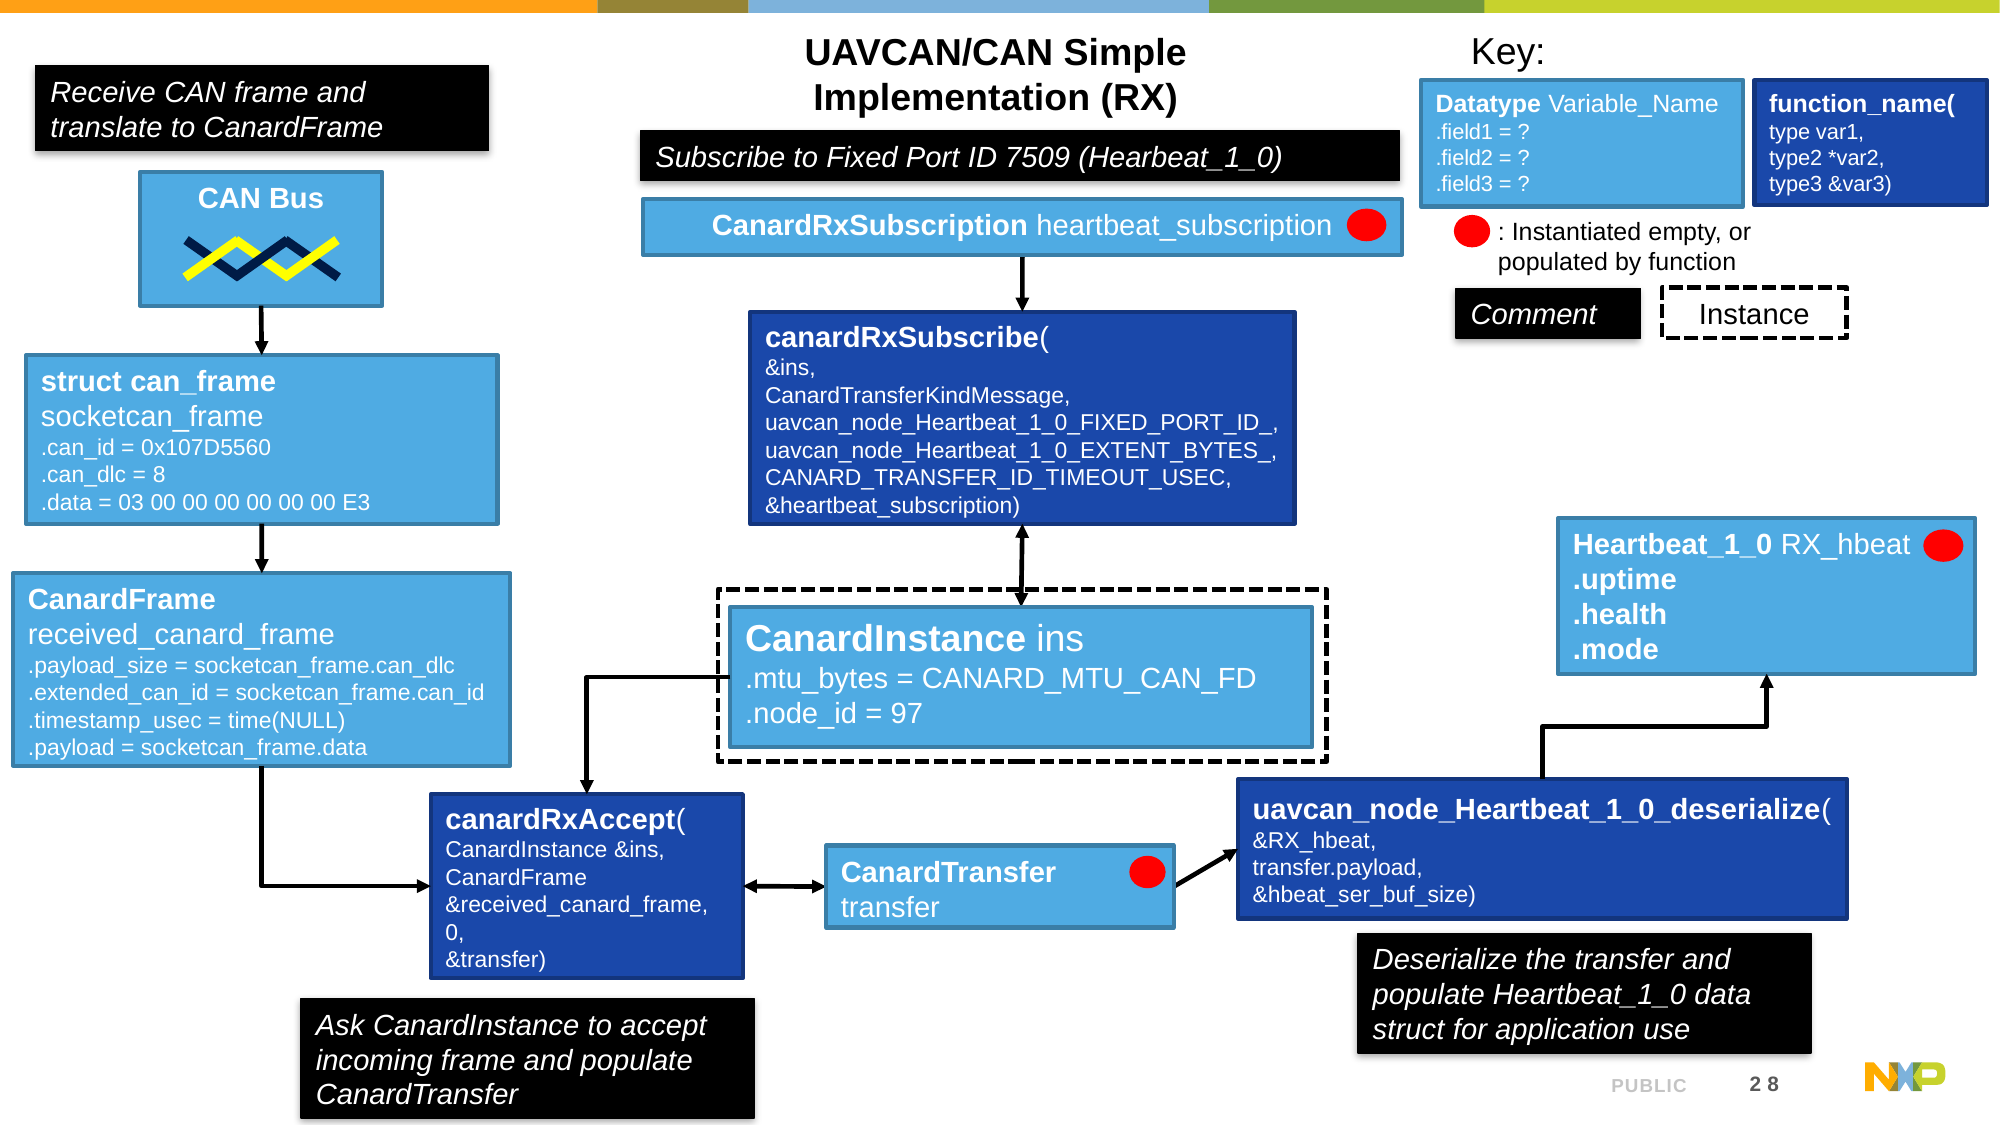

Key:
Datatype Variable_Name
.field1 = ?
.field2 = ?
.field3 = ?
: Instantiated empty, or populated by function

Instance
Comment
function_name(
type var1,
type2 *var2,
type3 &var3)
UAVCAN/CAN Simple Implementation (RX)
Receive CAN frame and translate to CanardFrame
Subscribe to Fixed Port ID 7509 (Hearbeat_1_0)
CAN Bus
CanardRxSubscription heartbeat_subscription

canardRxSubscribe(
&ins,
CanardTransferKindMessage,
uavcan_node_Heartbeat_1_0_FIXED_PORT_ID_,
uavcan_node_Heartbeat_1_0_EXTENT_BYTES_,
CANARD_TRANSFER_ID_TIMEOUT_USEC,
&heartbeat_subscription)
struct can_frame socketcan_frame
.can_id = 0x107D5560
.can_dlc = 8
.data = 03 00 00 00 00 00 00 E3
Heartbeat_1_0 RX_hbeat
.uptime
.health
.mode

CanardFrame received_canard_frame
.payload_size = socketcan_frame.can_dlc
.extended_can_id = socketcan_frame.can_id
.timestamp_usec = time(NULL)
.payload = socketcan_frame.data

CanardInstance ins
.mtu_bytes = CANARD_MTU_CAN_FD
.node_id = 97

uavcan_node_Heartbeat_1_0_deserialize(
&RX_hbeat,
transfer.payload,
&hbeat_ser_buf_size)
canardRxAccept(
CanardInstance &ins,
CanardFrame &received_canard_frame,
0,
&transfer)
CanardTransfer transfer

Deserialize the transfer and populate Heartbeat_1_0 data struct for application use
Ask CanardInstance to accept incoming frame and populate CanardTransfer